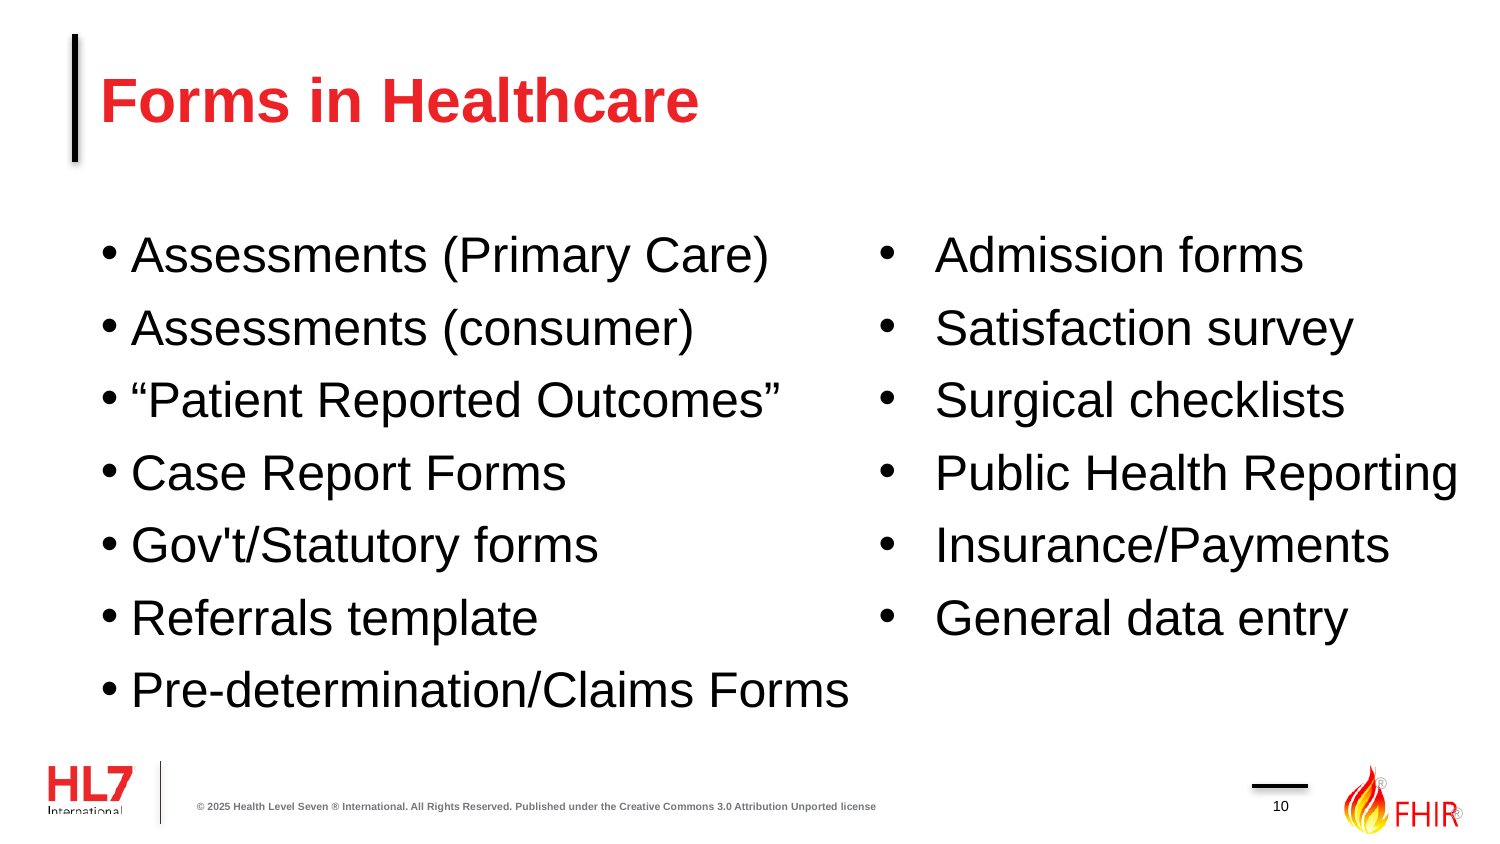

# Forms in Healthcare
Assessments (Primary Care)
Assessments (consumer)
“Patient Reported Outcomes”
Case Report Forms
Gov't/Statutory forms
Referrals template
Pre-determination/Claims Forms
Admission forms
Satisfaction survey
Surgical checklists
Public Health Reporting
Insurance/Payments
General data entry

10
© 2025 Health Level Seven ® International. All Rights Reserved. Published under the Creative Commons 3.0 Attribution Unported license